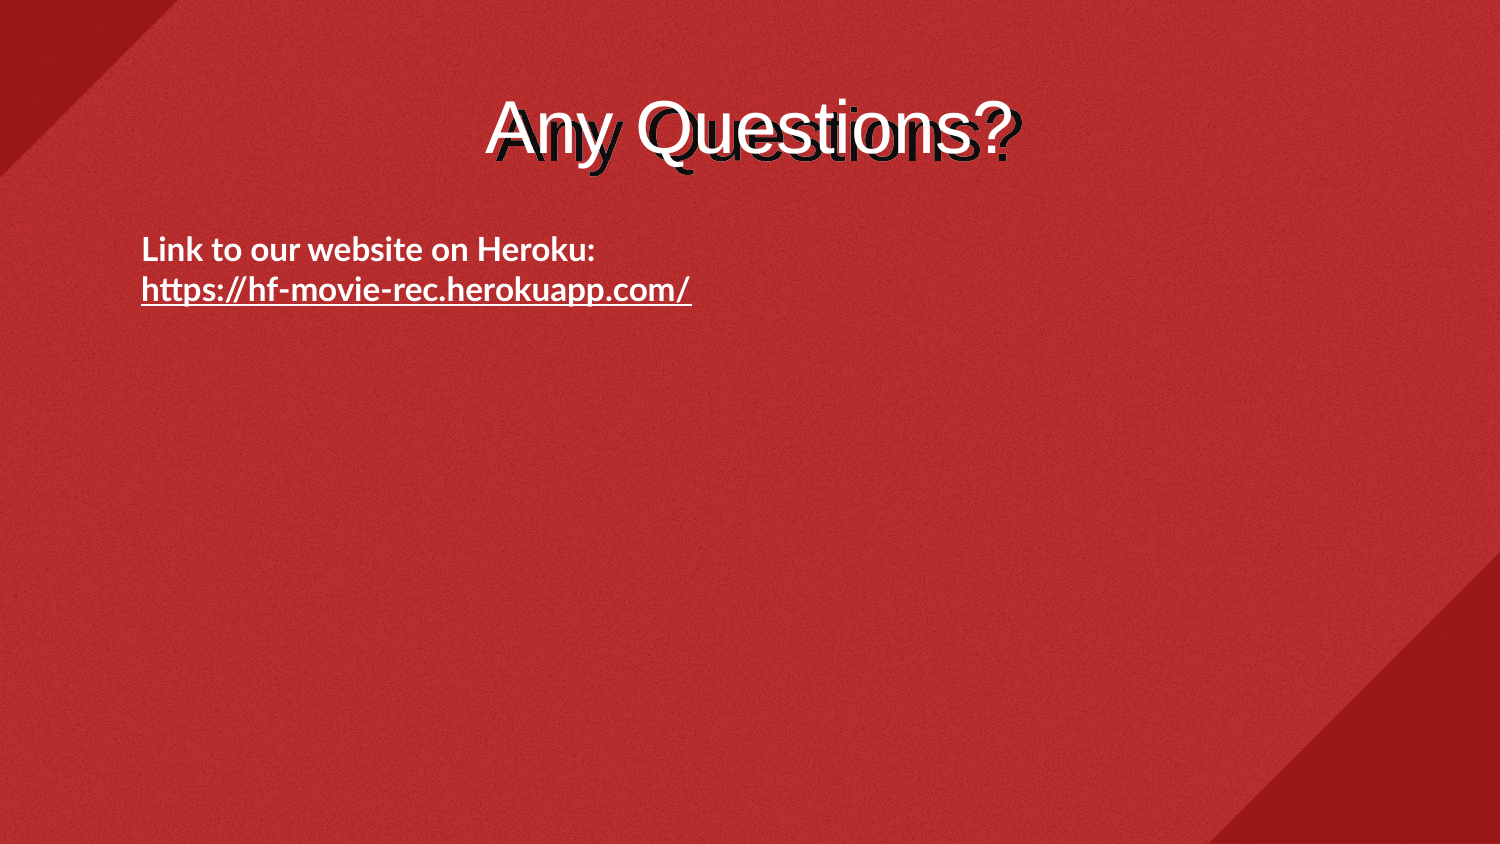

# Any Questions?
Link to our website on Heroku:
https://hf-movie-rec.herokuapp.com/